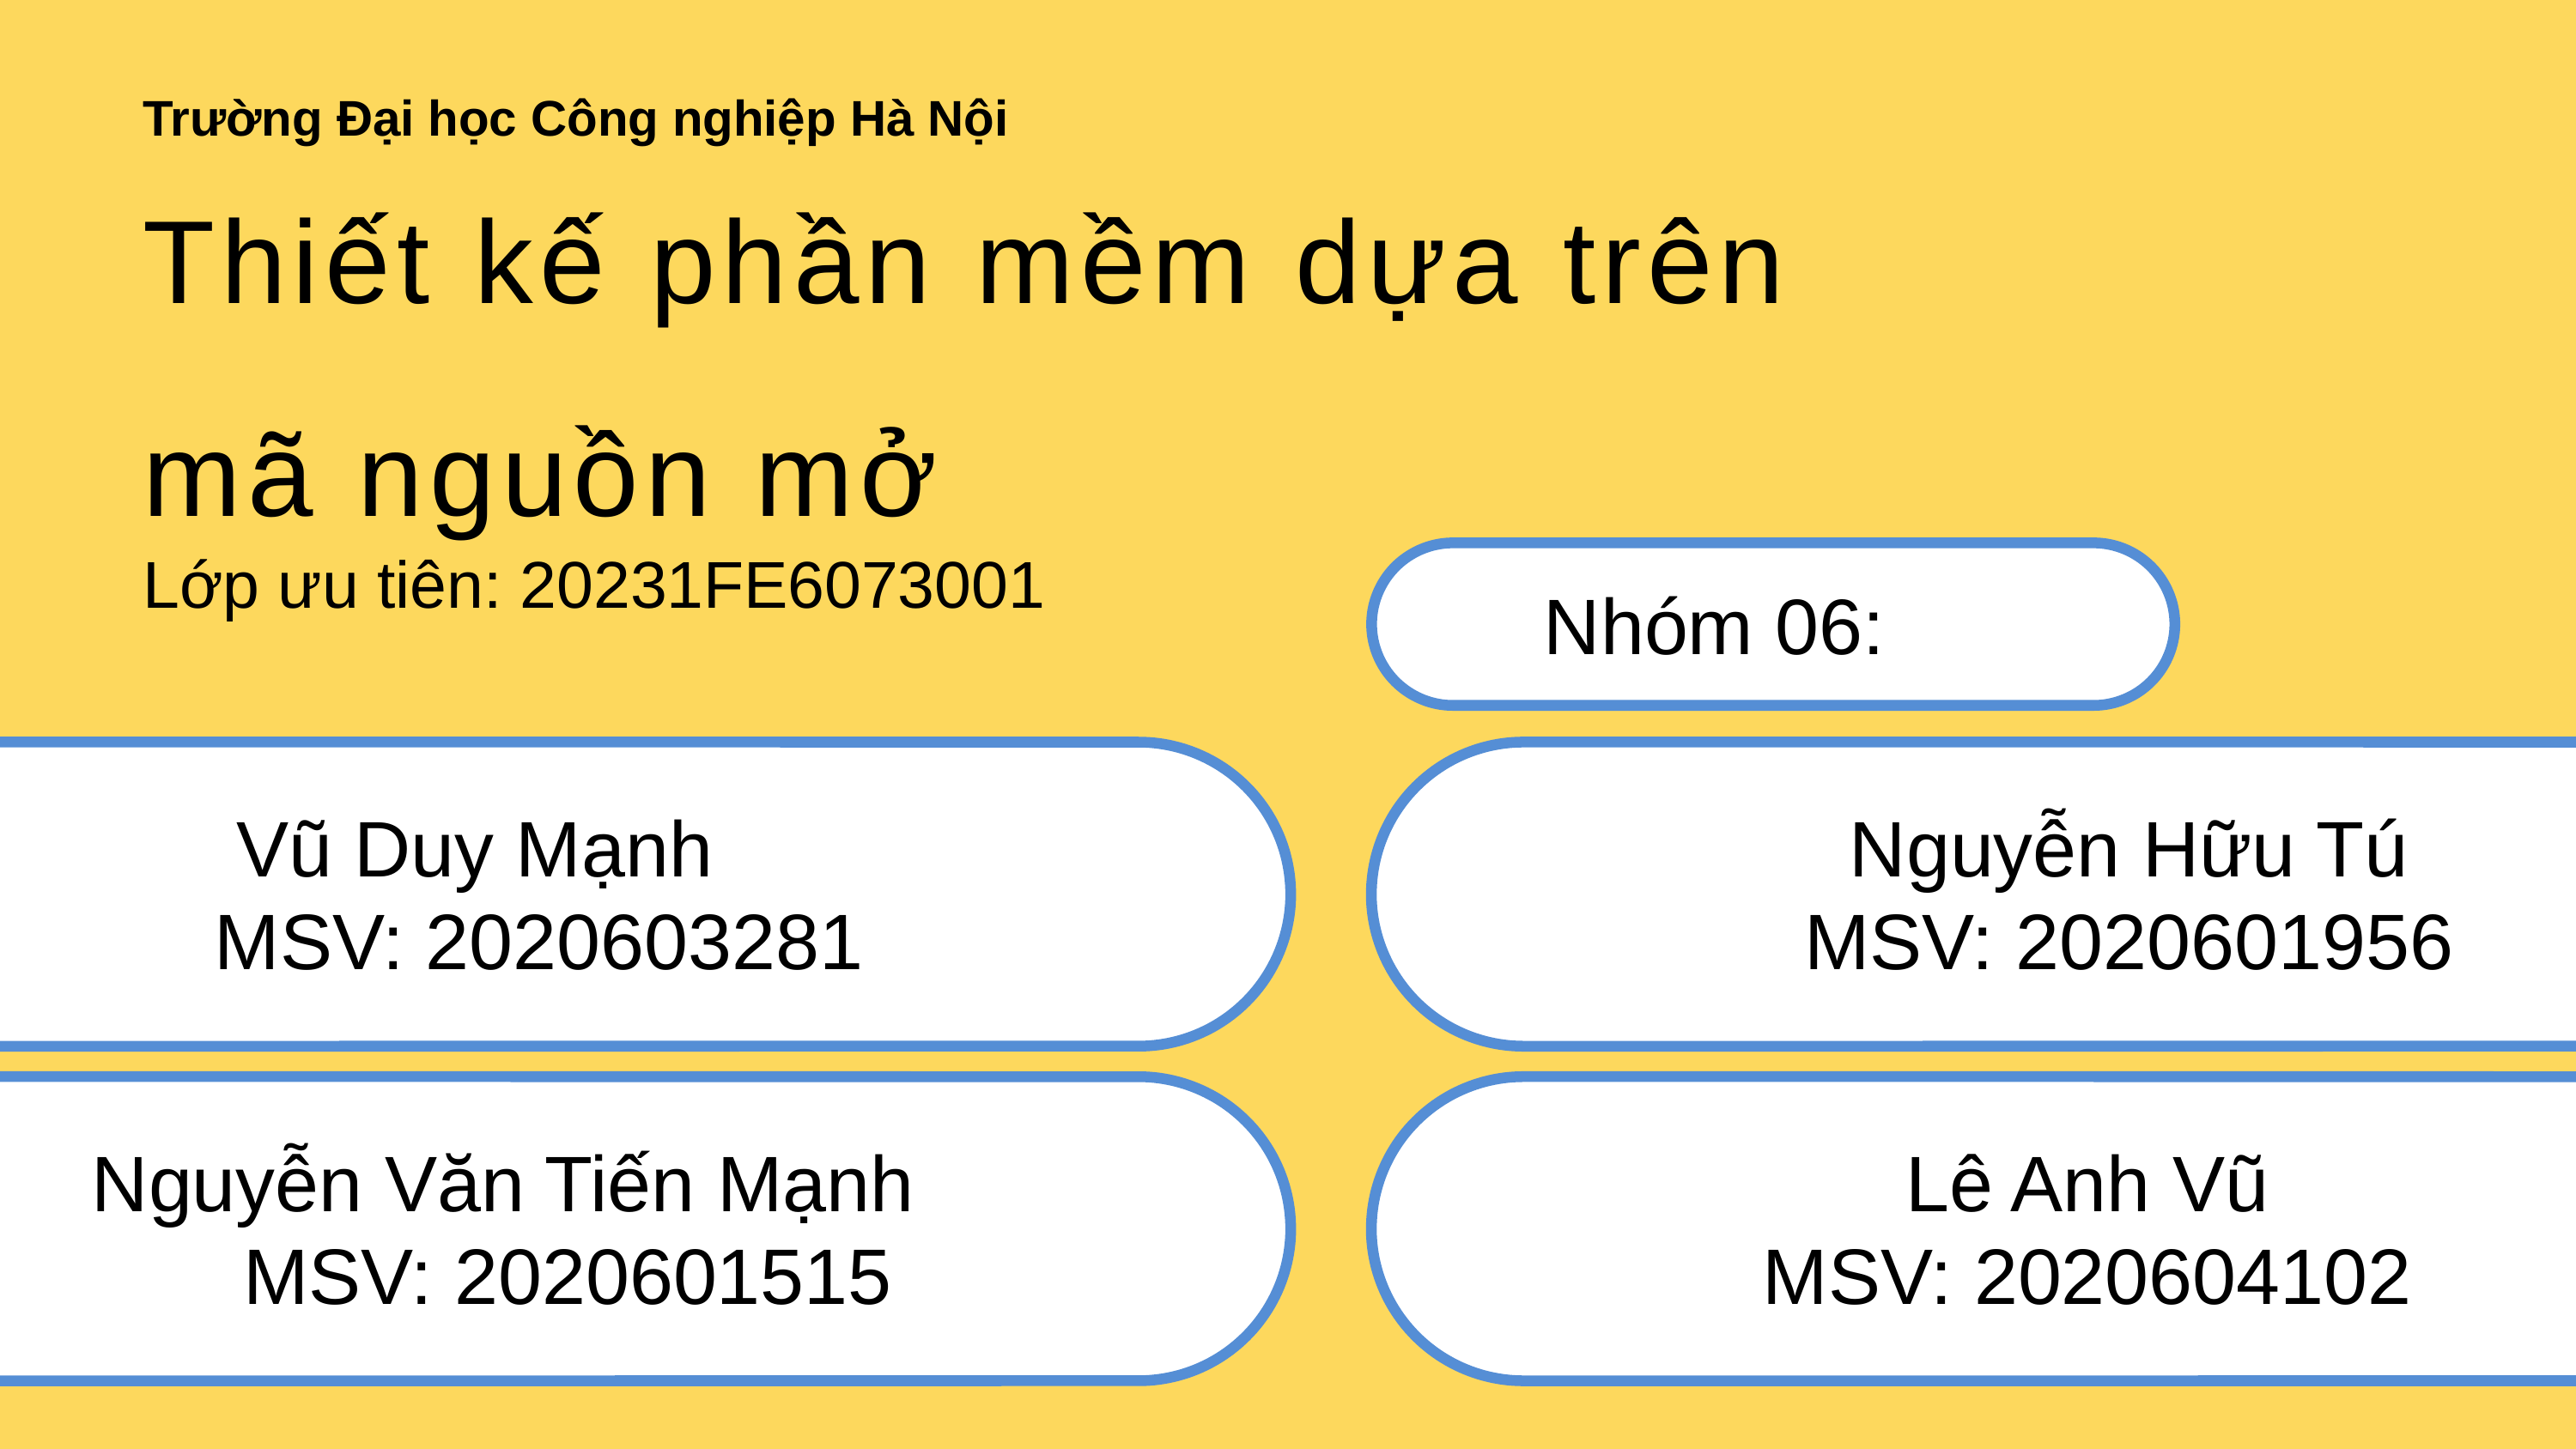

Trường Đại học Công nghiệp Hà Nội

Thiết kế phần mềm dựa trên
mã nguồn mở
Lớp ưu tiên: 20231FE6073001

Nhóm 06:

Vũ Duy Mạnh
	MSV: 2020603281

Nguyễn Hữu Tú
MSV: 2020601956

Nguyễn Văn Tiến Mạnh
	MSV: 2020601515

Lê Anh Vũ
MSV: 2020604102